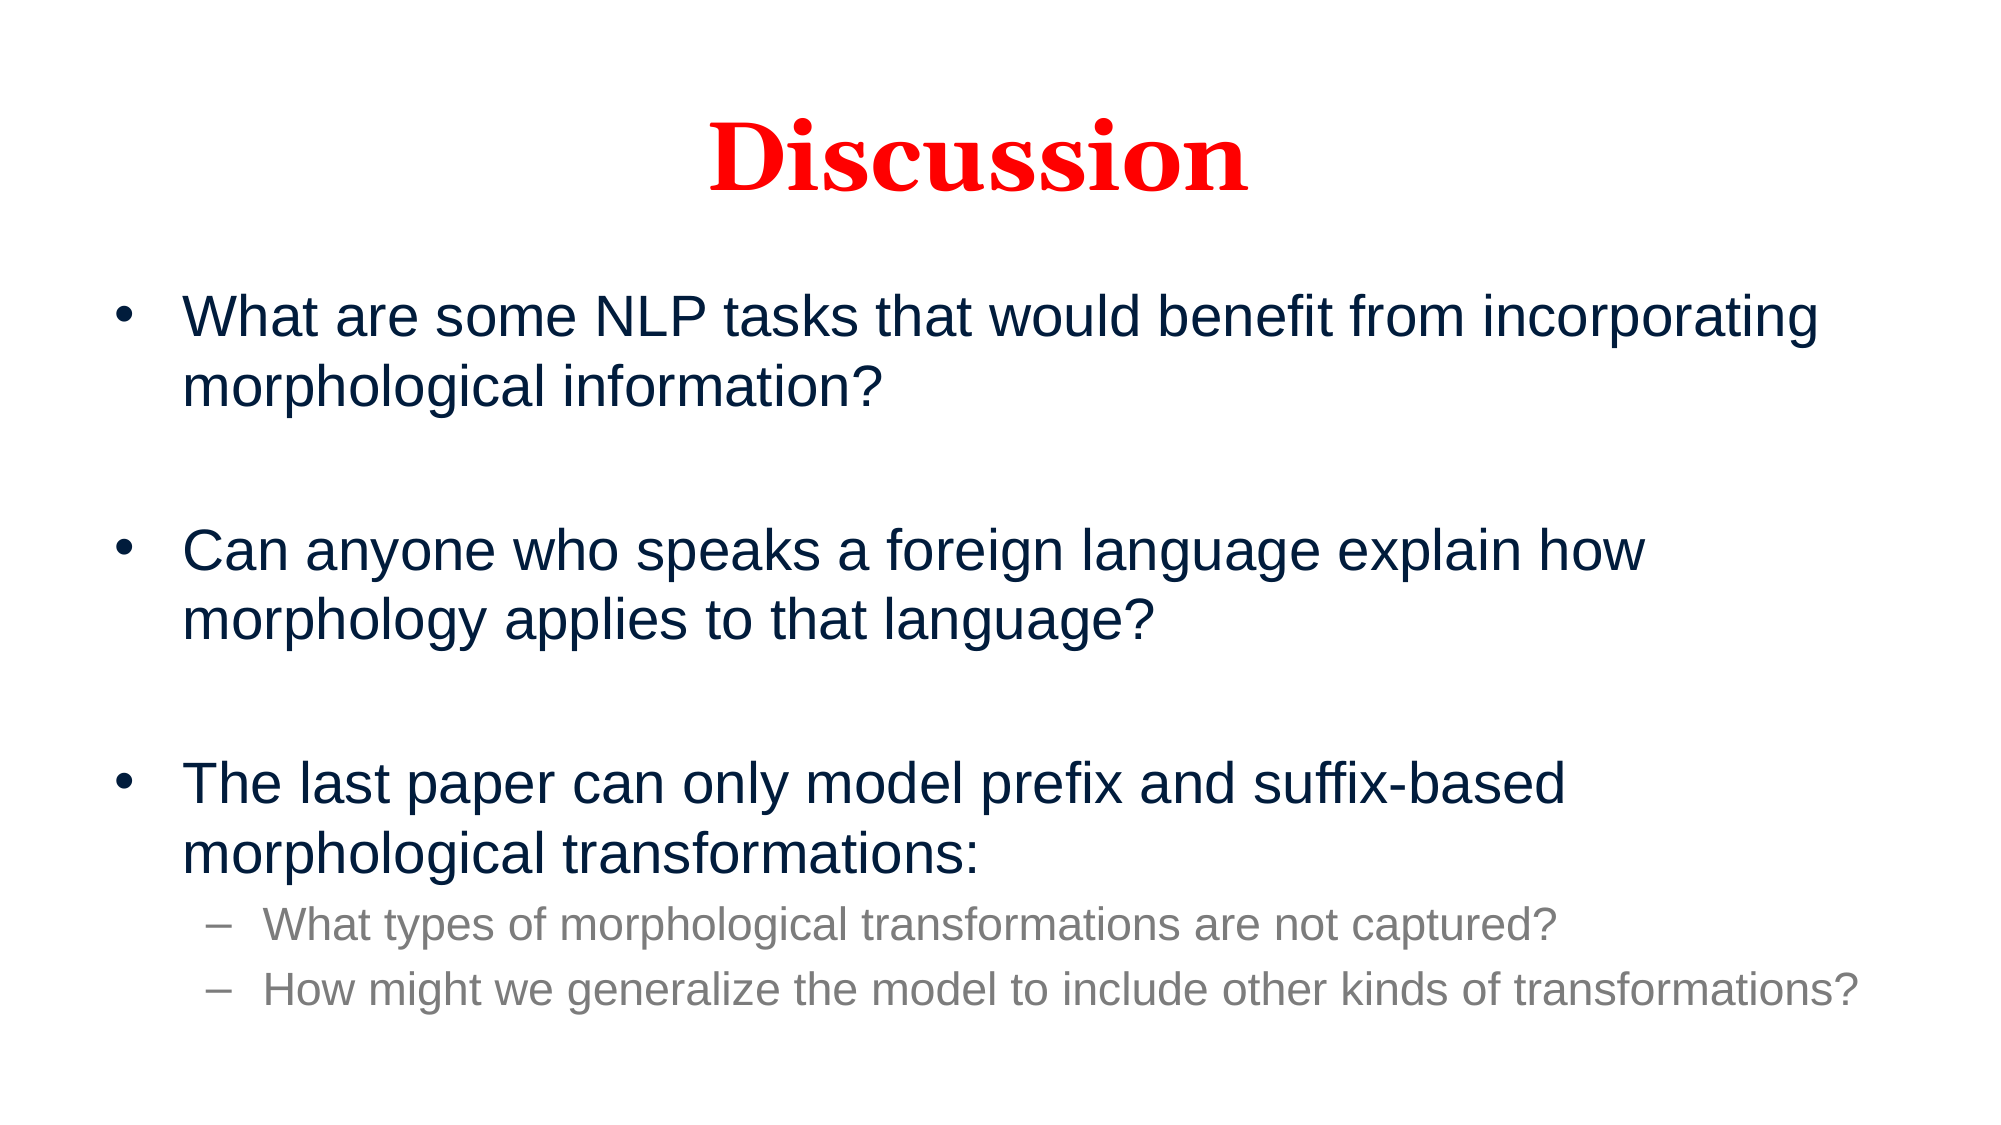

# Discussion
What are some NLP tasks that would benefit from incorporating morphological information?

Can anyone who speaks a foreign language explain how morphology applies to that language?

The last paper can only model prefix and suffix-based morphological transformations:
What types of morphological transformations are not captured?
How might we generalize the model to include other kinds of transformations?